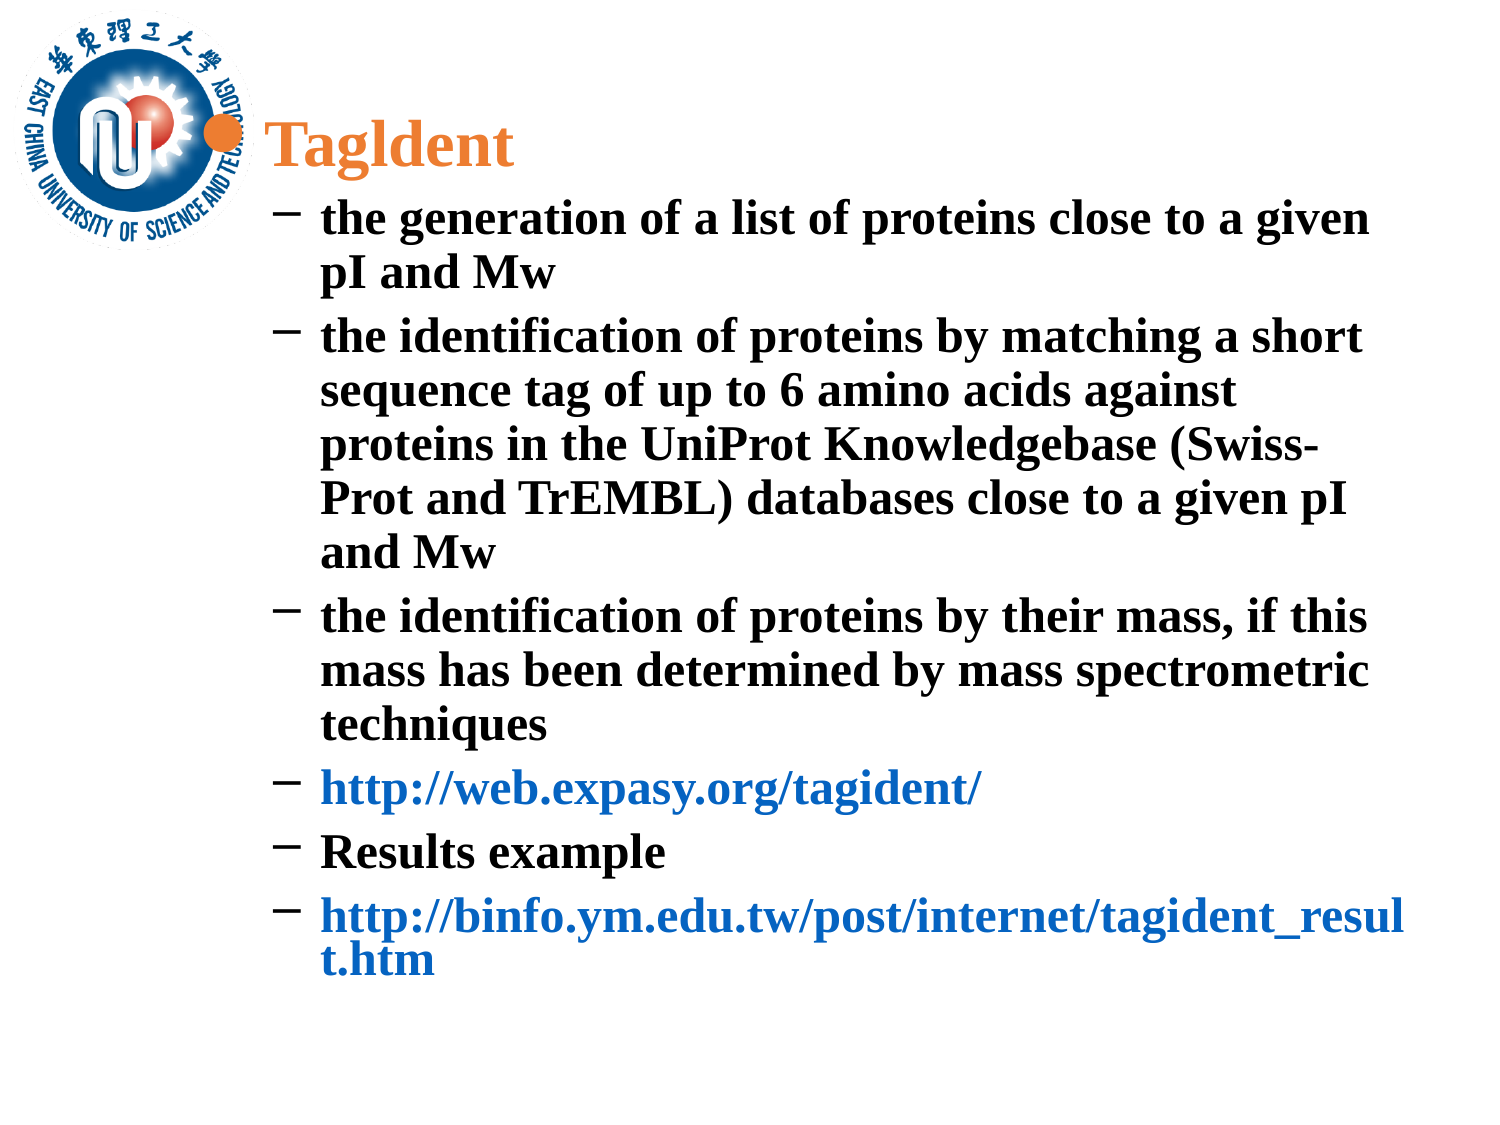

Tagldent
the generation of a list of proteins close to a given pI and Mw
the identification of proteins by matching a short sequence tag of up to 6 amino acids against proteins in the UniProt Knowledgebase (Swiss-Prot and TrEMBL) databases close to a given pI and Mw
the identification of proteins by their mass, if this mass has been determined by mass spectrometric techniques
http://web.expasy.org/tagident/
Results example
http://binfo.ym.edu.tw/post/internet/tagident_result.htm